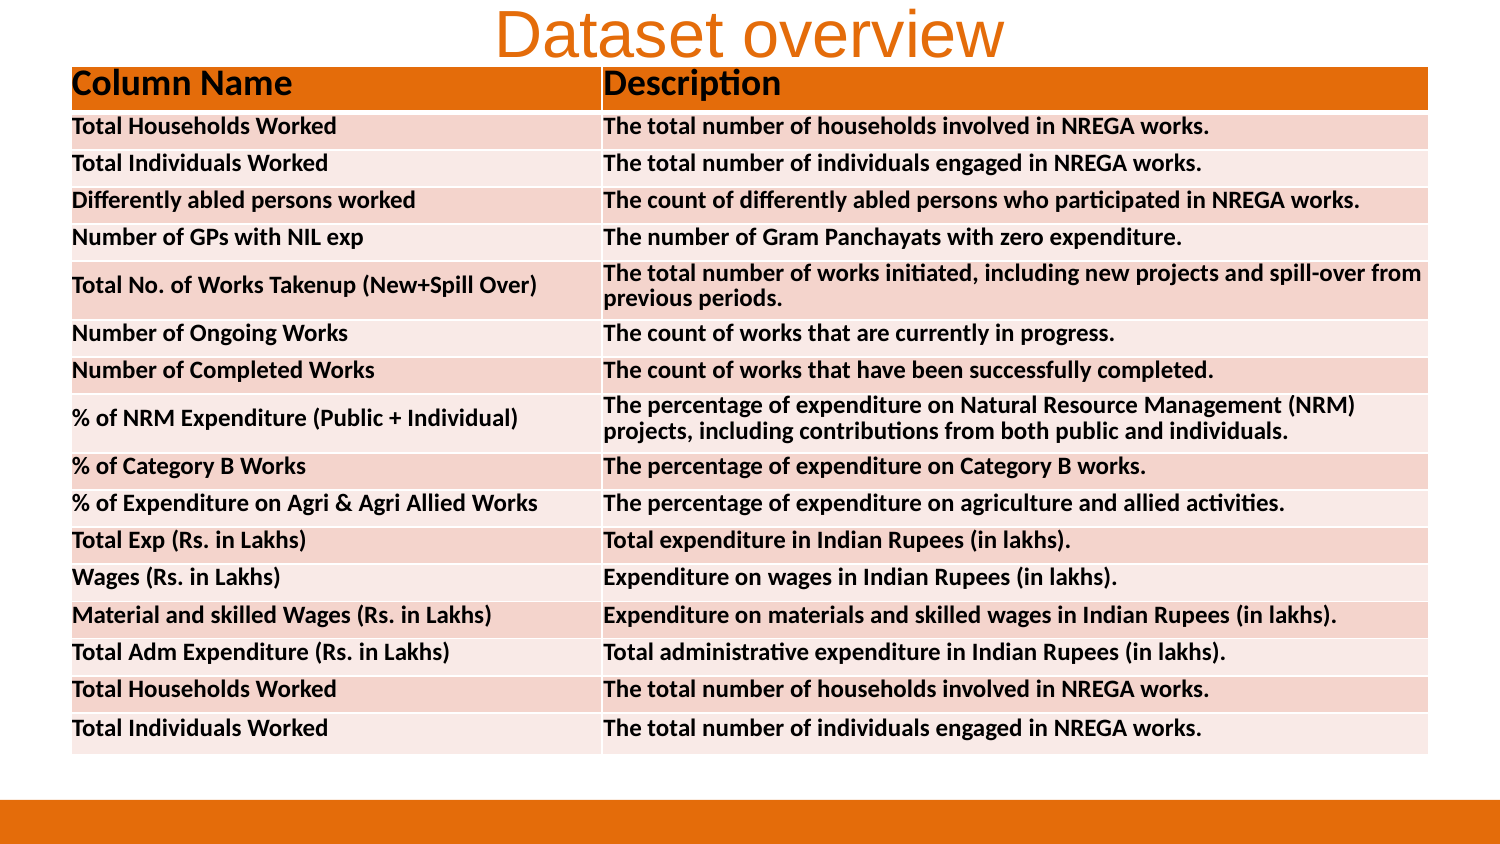

Dataset overview
| Column Name | Description |
| --- | --- |
| Total Households Worked | The total number of households involved in NREGA works. |
| Total Individuals Worked | The total number of individuals engaged in NREGA works. |
| Differently abled persons worked | The count of differently abled persons who participated in NREGA works. |
| Number of GPs with NIL exp | The number of Gram Panchayats with zero expenditure. |
| Total No. of Works Takenup (New+Spill Over) | The total number of works initiated, including new projects and spill-over from previous periods. |
| Number of Ongoing Works | The count of works that are currently in progress. |
| Number of Completed Works | The count of works that have been successfully completed. |
| % of NRM Expenditure (Public + Individual) | The percentage of expenditure on Natural Resource Management (NRM) projects, including contributions from both public and individuals. |
| % of Category B Works | The percentage of expenditure on Category B works. |
| % of Expenditure on Agri & Agri Allied Works | The percentage of expenditure on agriculture and allied activities. |
| Total Exp (Rs. in Lakhs) | Total expenditure in Indian Rupees (in lakhs). |
| Wages (Rs. in Lakhs) | Expenditure on wages in Indian Rupees (in lakhs). |
| Material and skilled Wages (Rs. in Lakhs) | Expenditure on materials and skilled wages in Indian Rupees (in lakhs). |
| Total Adm Expenditure (Rs. in Lakhs) | Total administrative expenditure in Indian Rupees (in lakhs). |
| Total Households Worked | The total number of households involved in NREGA works. |
| Total Individuals Worked | The total number of individuals engaged in NREGA works. |